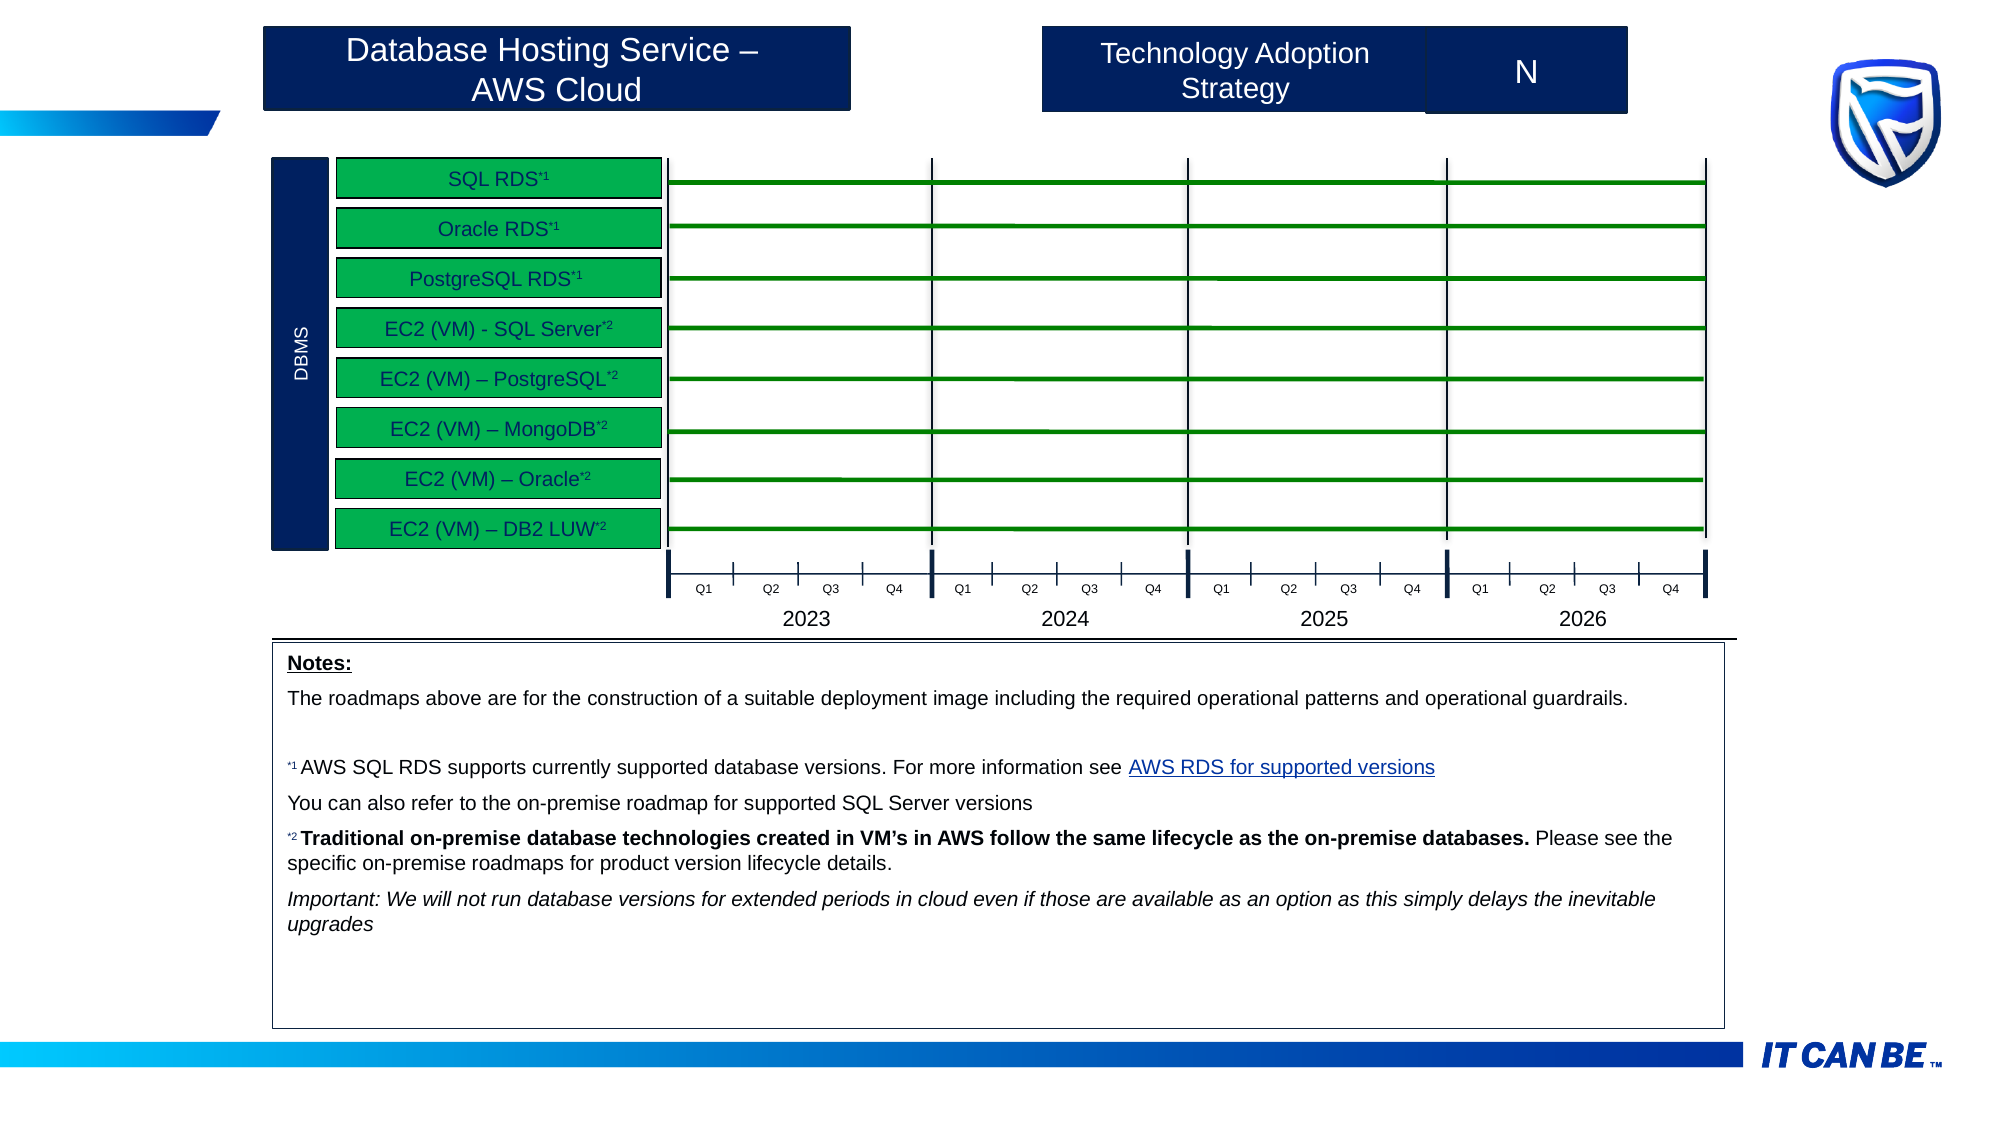

Database Hosting Service –
AWS Cloud
Technology Adoption Strategy
N
SQL RDS*1

Oracle RDS*1

PostgreSQL RDS*1

EC2 (VM) - SQL Server*2
DBMS

EC2 (VM) – PostgreSQL*2

EC2 (VM) – MongoDB*2

EC2 (VM) – Oracle*2

EC2 (VM) – DB2 LUW*2

Q1
Q2
Q3
Q4

Q1
Q2
Q3
Q4

Q1
Q2
Q3
Q4

Q1
Q2
Q3
Q4
2023
2024
2025
2026
Notes:
The roadmaps above are for the construction of a suitable deployment image including the required operational patterns and operational guardrails.

*1 AWS SQL RDS supports currently supported database versions. For more information see AWS RDS for supported versions
You can also refer to the on-premise roadmap for supported SQL Server versions
*2 Traditional on-premise database technologies created in VM’s in AWS follow the same lifecycle as the on-premise databases. Please see the specific on-premise roadmaps for product version lifecycle details.
Important: We will not run database versions for extended periods in cloud even if those are available as an option as this simply delays the inevitable upgrades